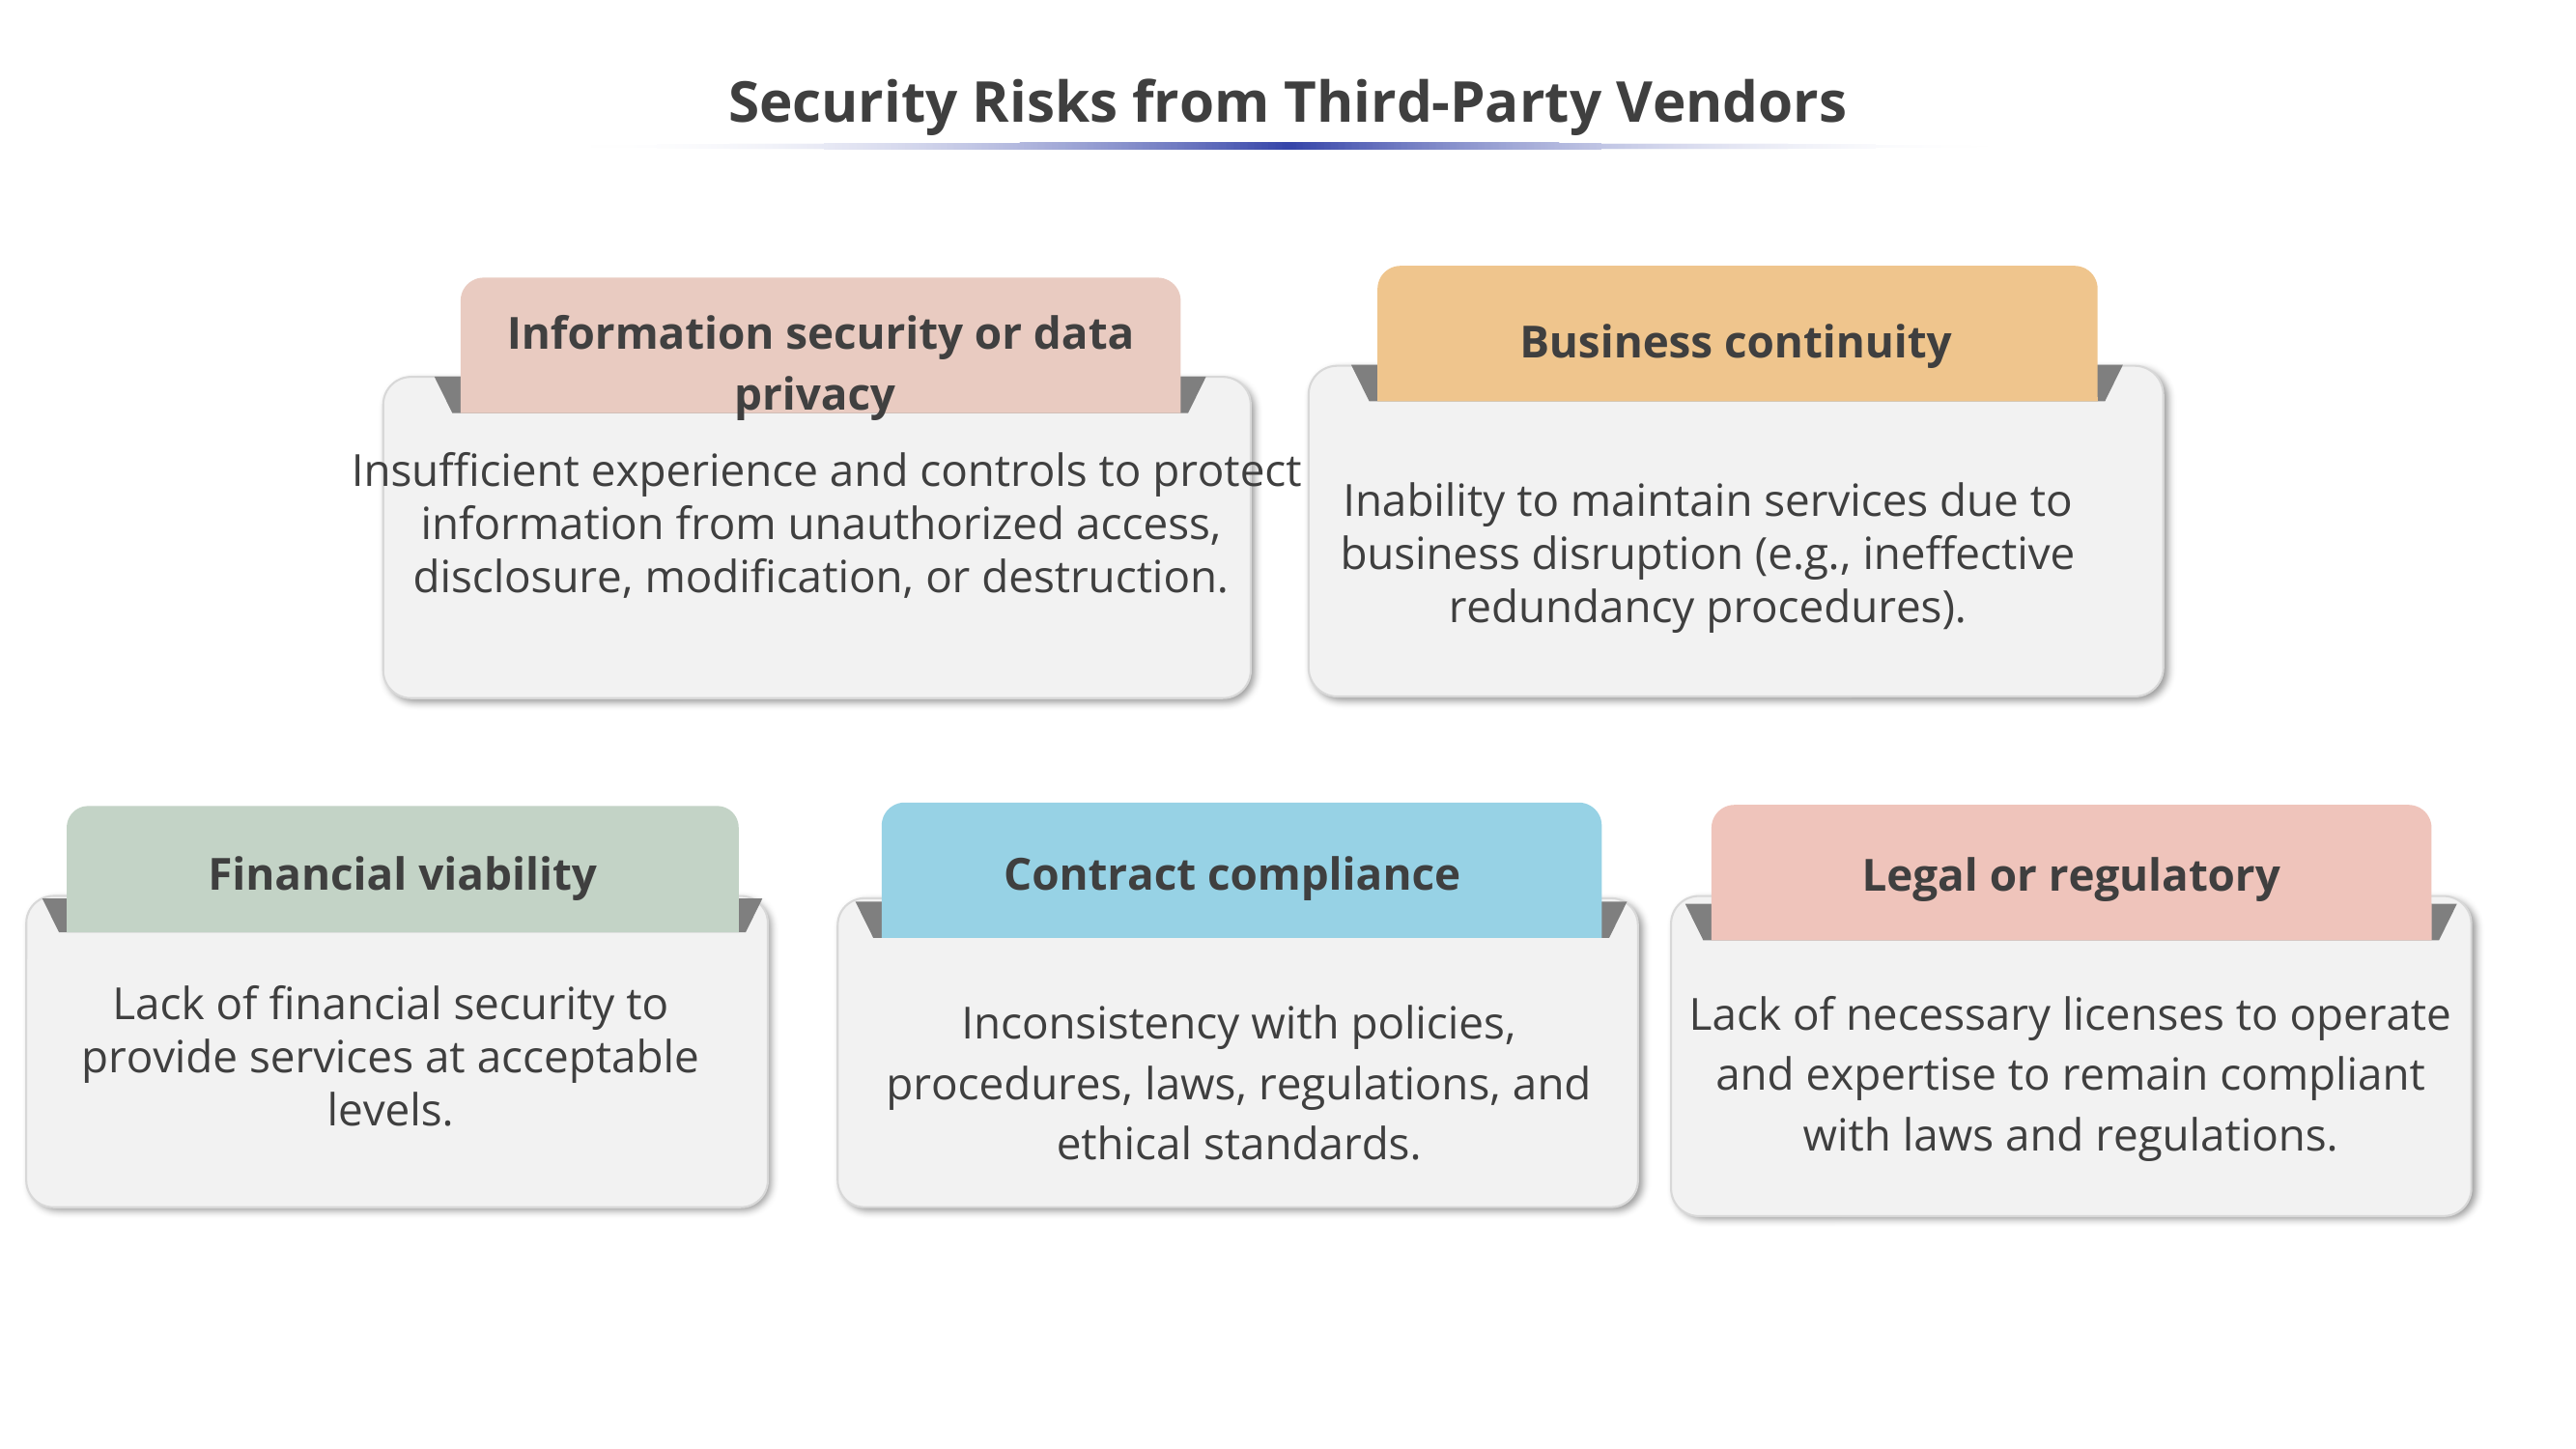

# Security Risks from Third-Party Vendors

Business continuity

Information security or data privacy

 Insufficient experience and controls to protect information from unauthorized access, disclosure, modification, or destruction.
Inability to maintain services due to business disruption (e.g., ineffective redundancy procedures).

Contract compliance

Legal or regulatory

Financial viability

Lack of financial security to provide services at acceptable levels.
Lack of necessary licenses to operate and expertise to remain compliant with laws and regulations.
Inconsistency with policies, procedures, laws, regulations, and ethical standards.